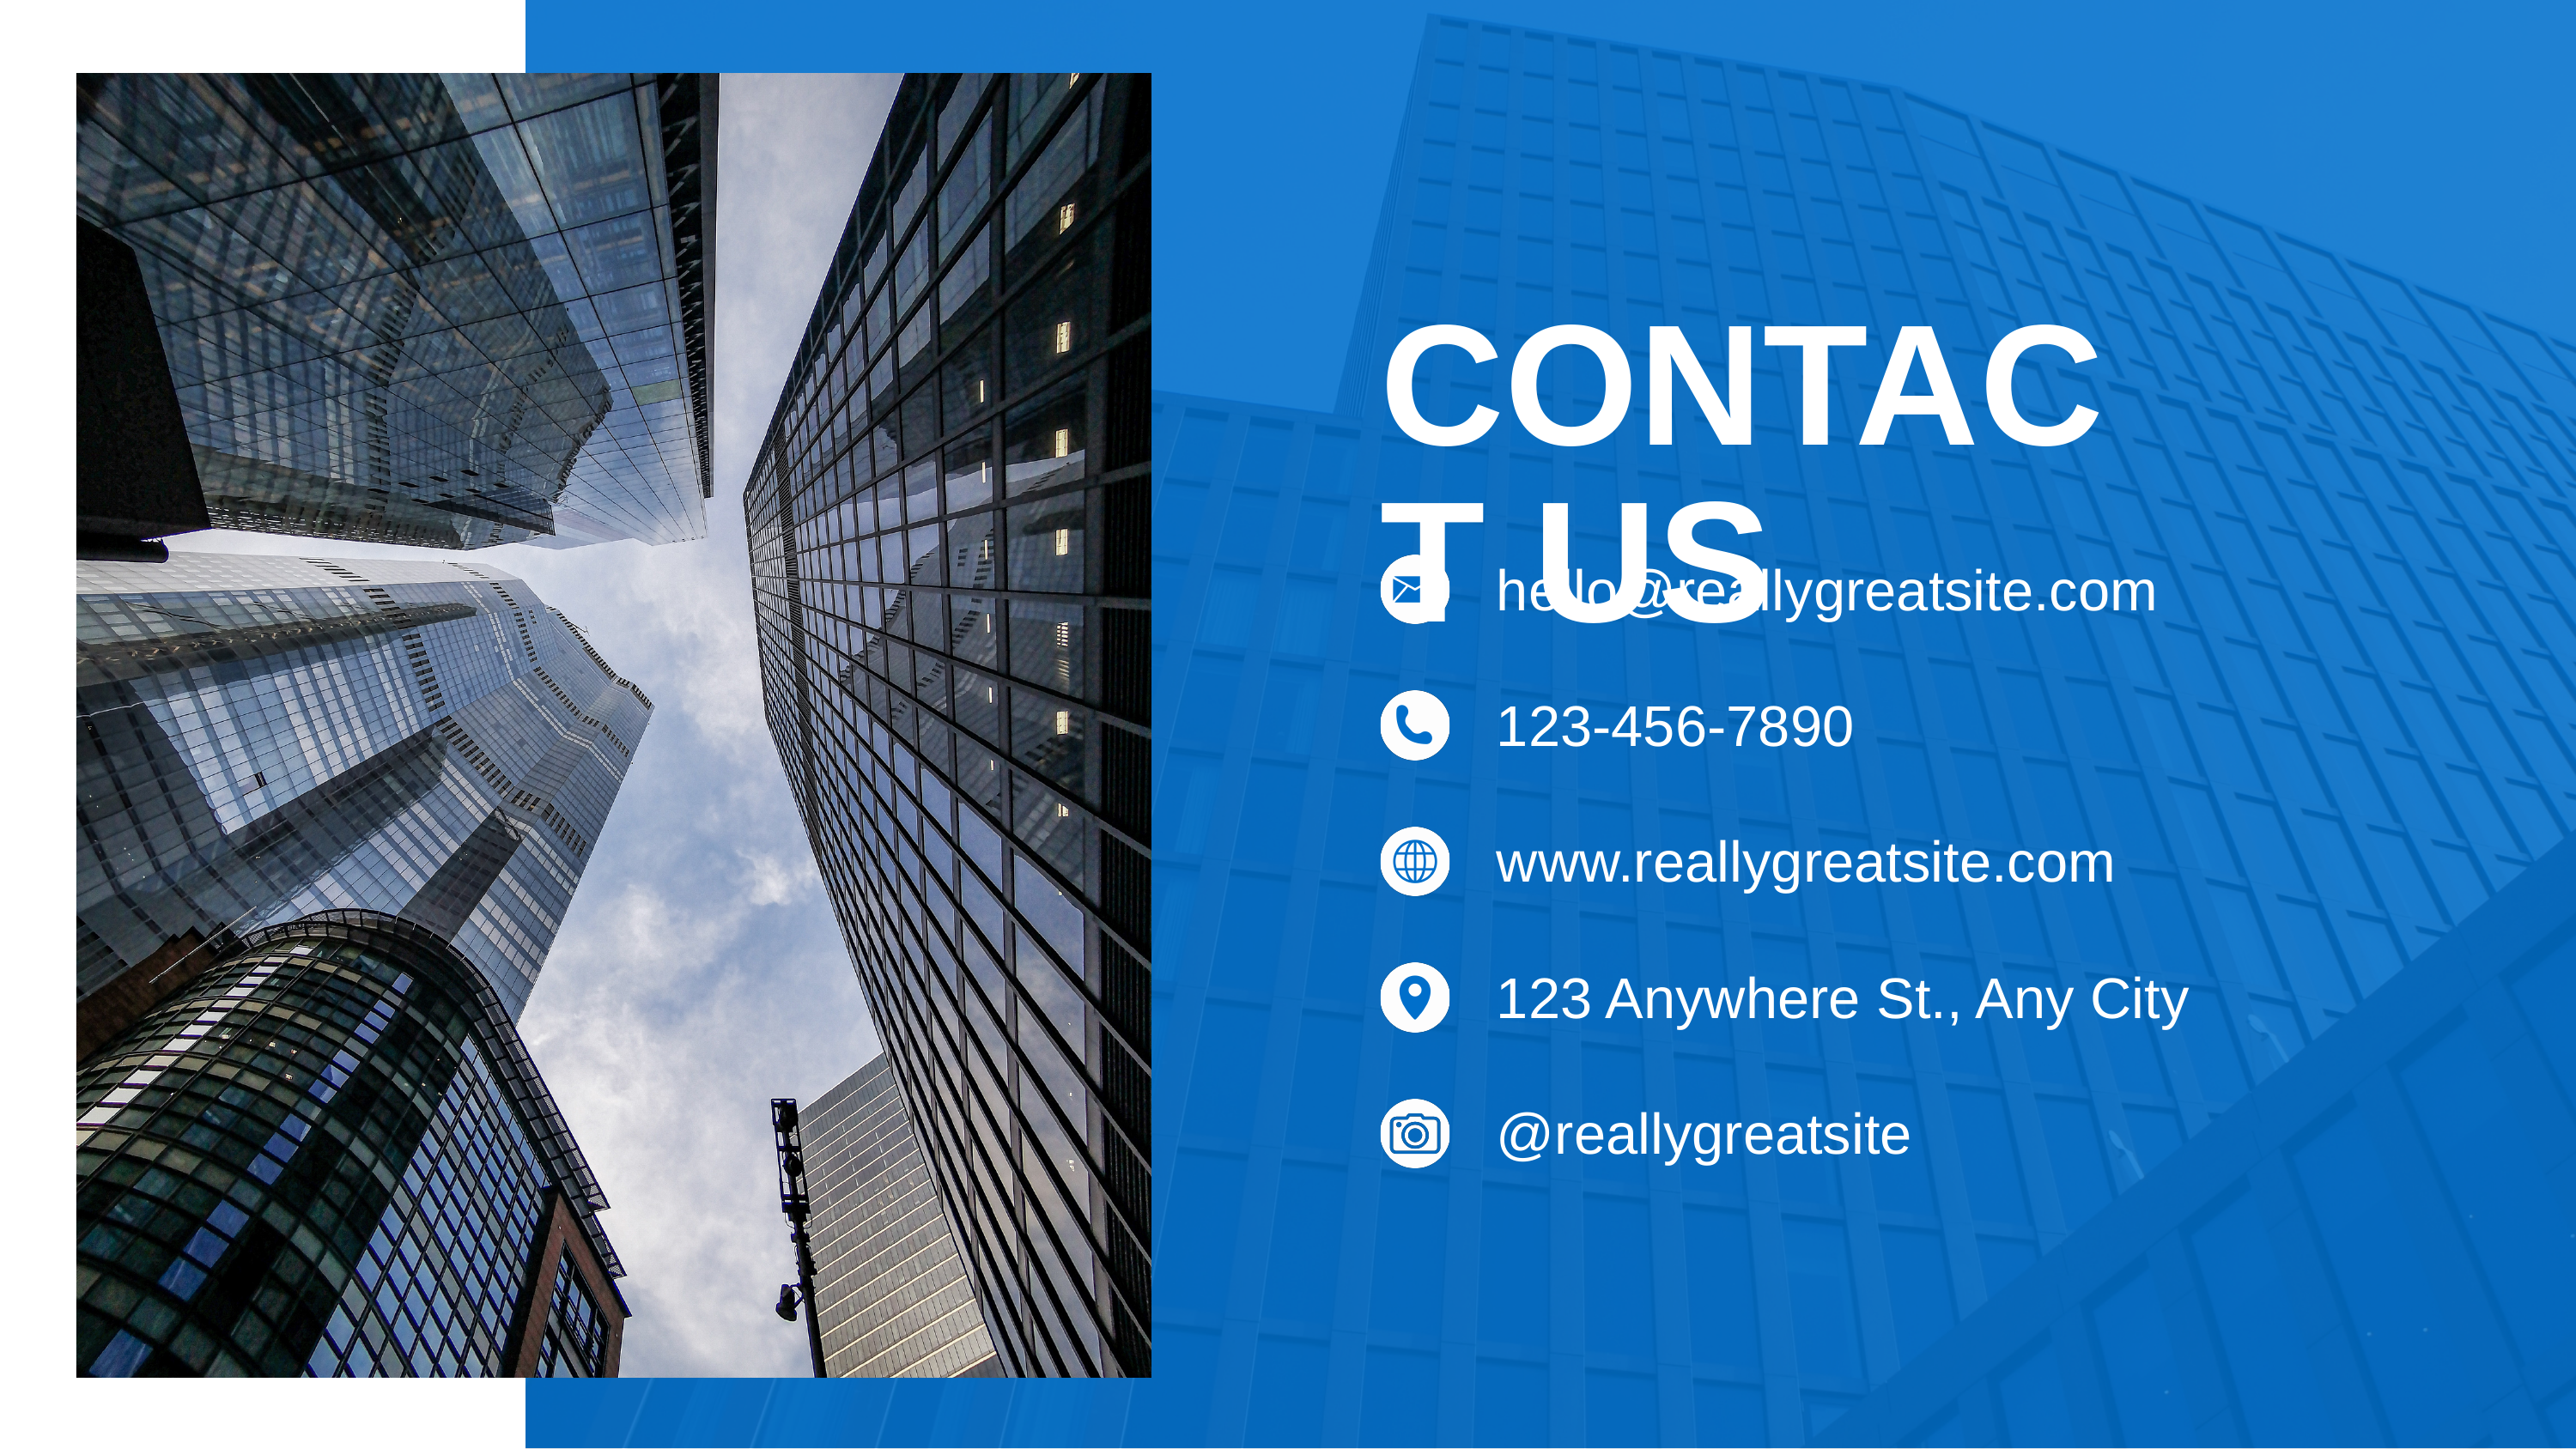

CONTACT US
hello@reallygreatsite.com

123-456-7890

www.reallygreatsite.com

123 Anywhere St., Any City

@reallygreatsite